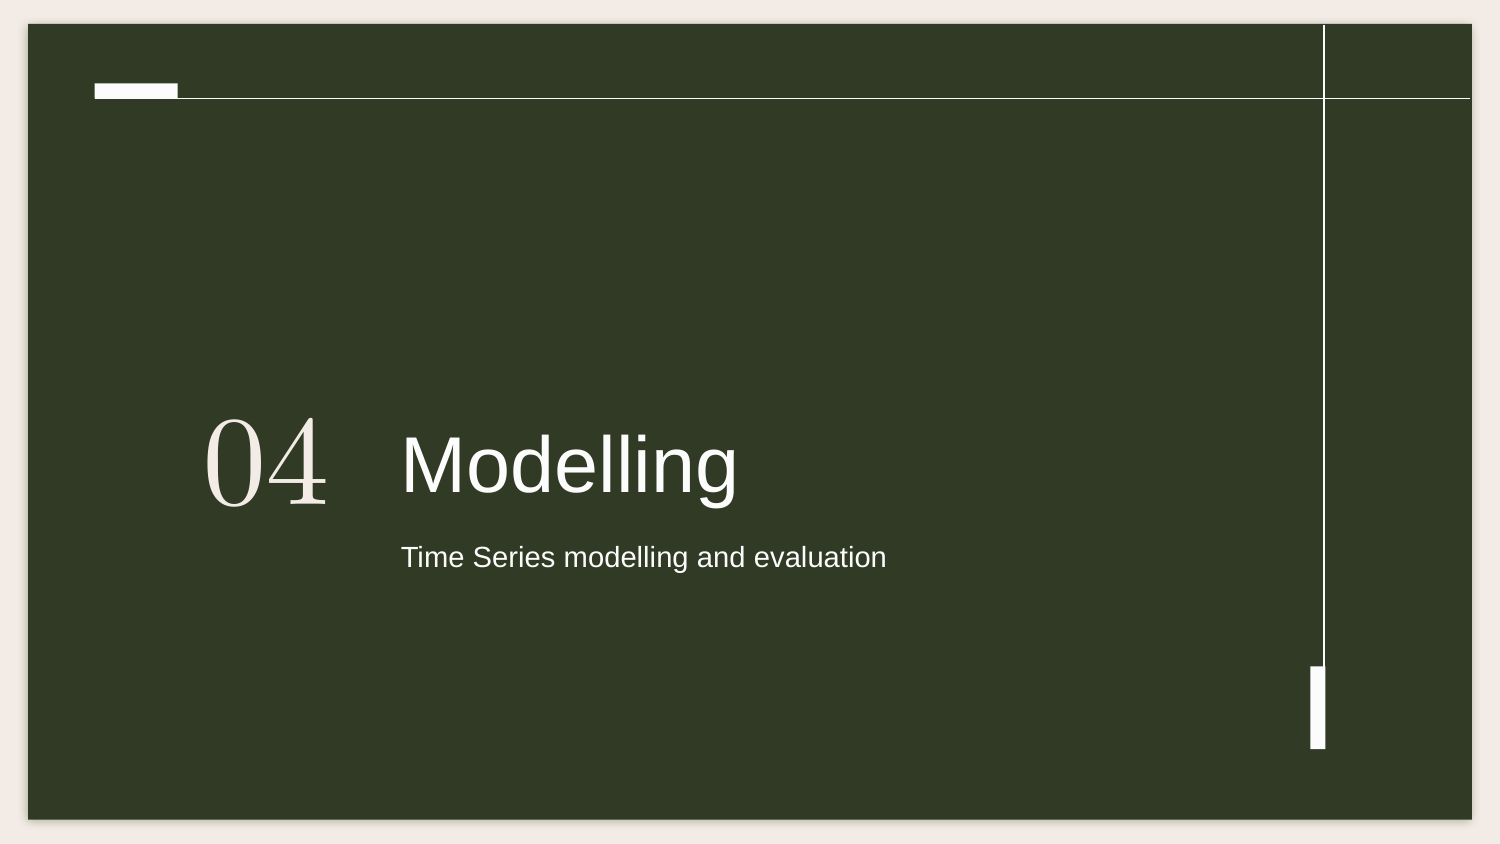

# Modelling
04
Time Series modelling and evaluation